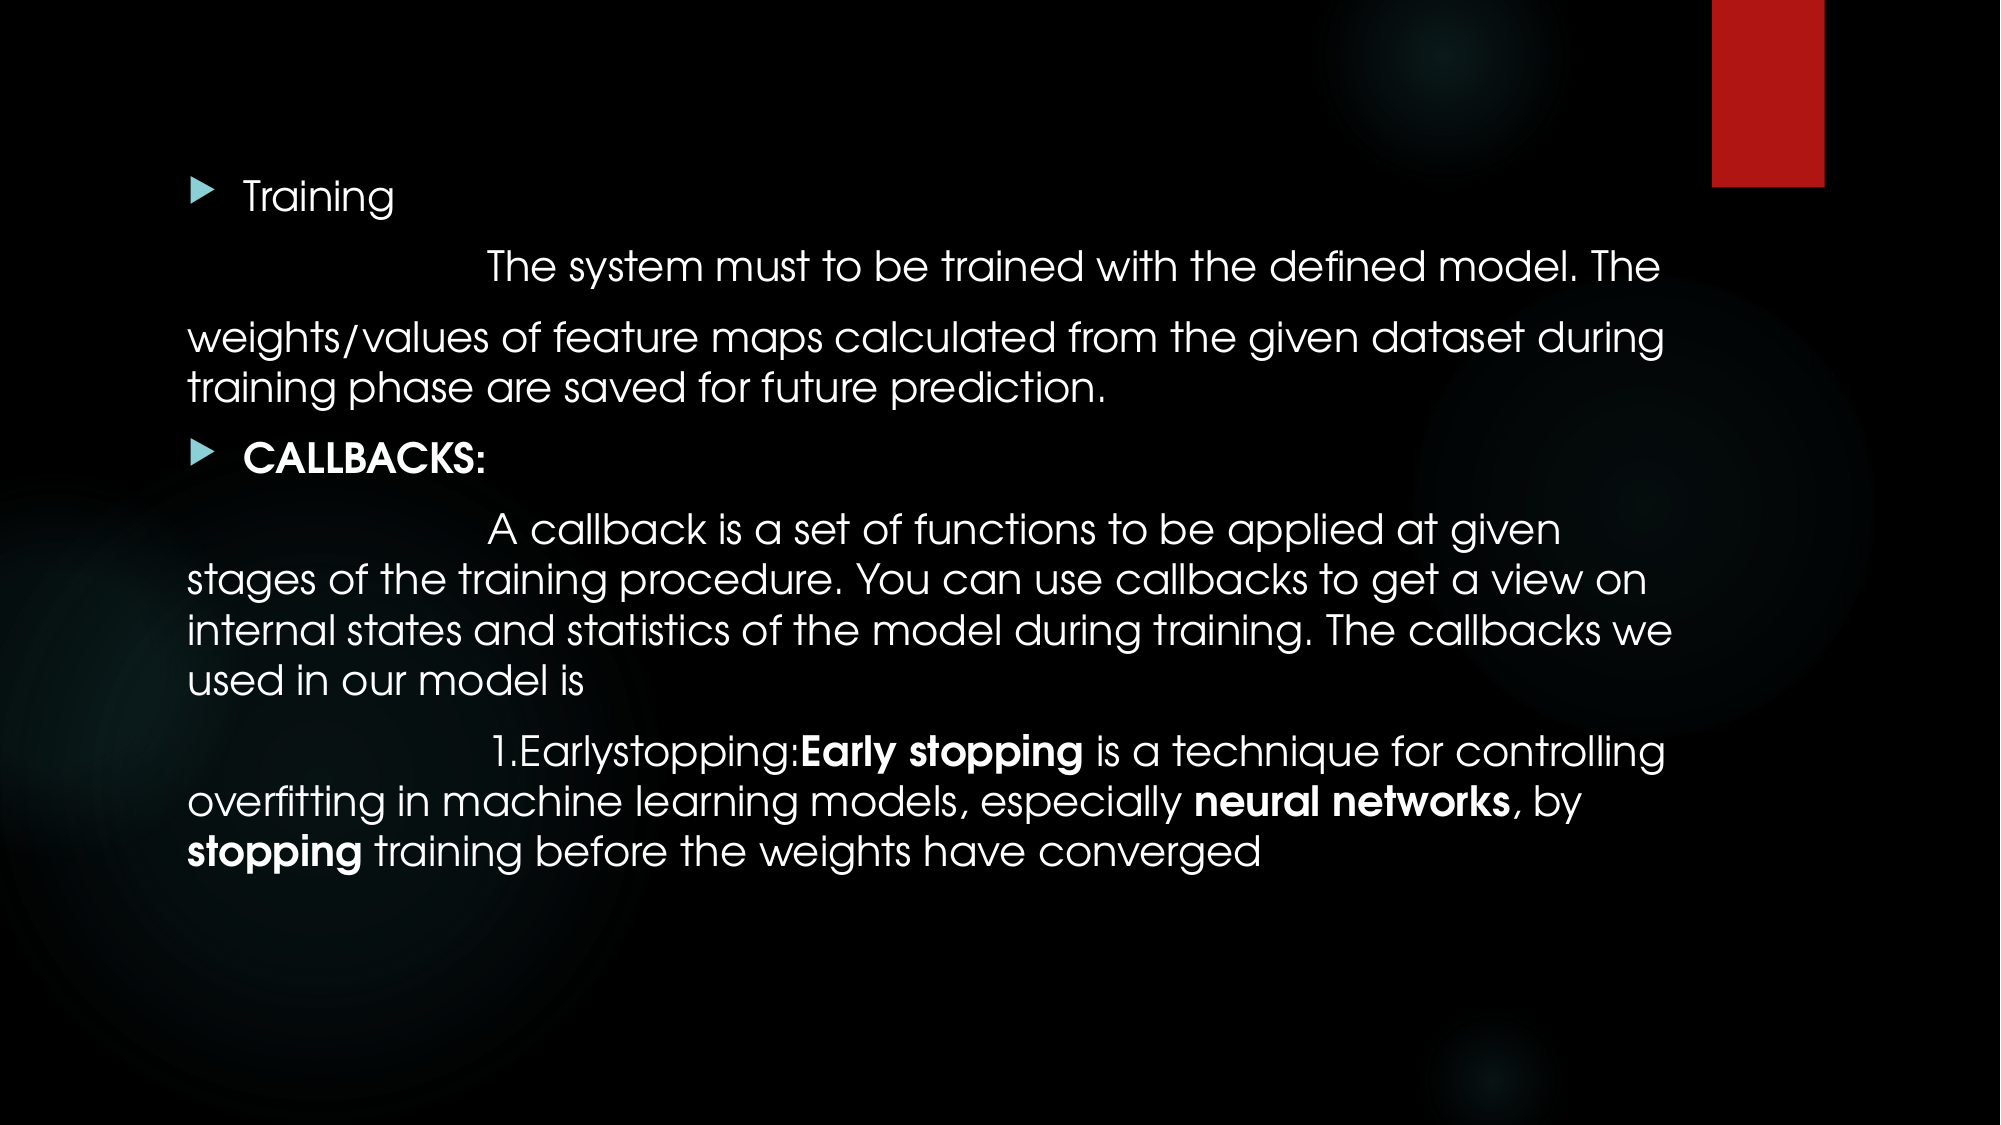

Training
		The system must to be trained with the defined model. The
weights/values of feature maps calculated from the given dataset during training phase are saved for future prediction.
CALLBACKS:
		A callback is a set of functions to be applied at given stages of the training procedure. You can use callbacks to get a view on internal states and statistics of the model during training. The callbacks we used in our model is
		1.Earlystopping:Early stopping is a technique for controlling overfitting in machine learning models, especially neural networks, by stopping training before the weights have converged